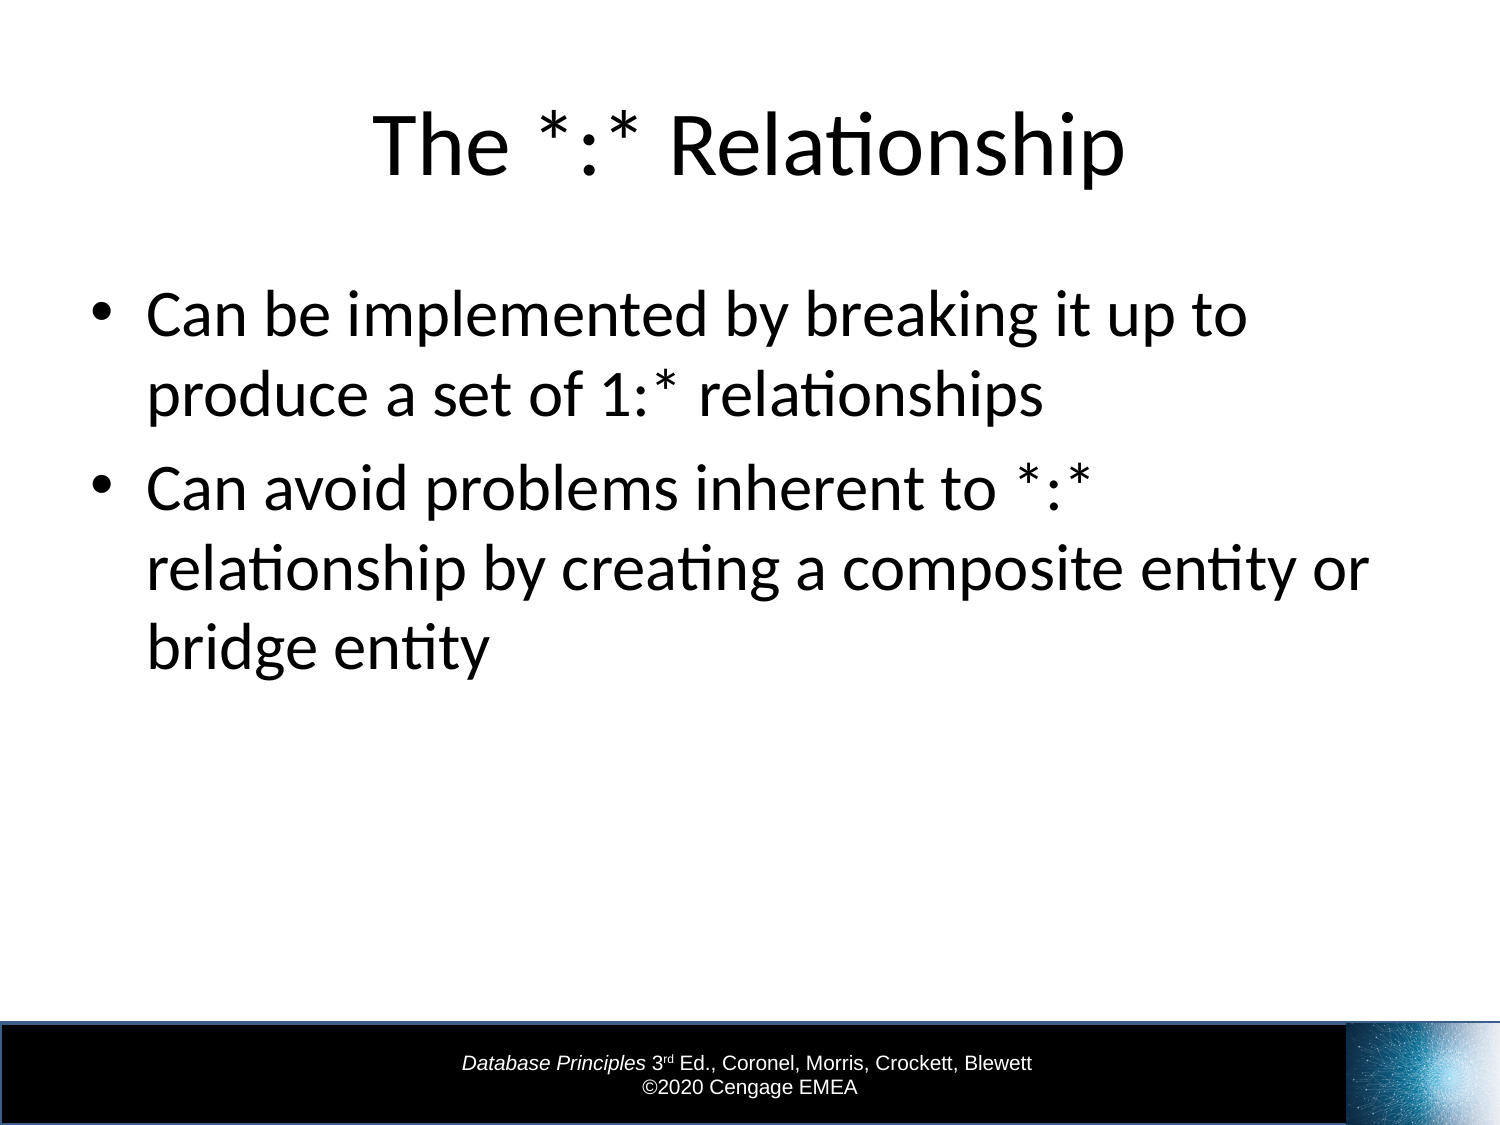

# The *:* Relationship
Can be implemented by breaking it up to produce a set of 1:* relationships
Can avoid problems inherent to *:* relationship by creating a composite entity or bridge entity